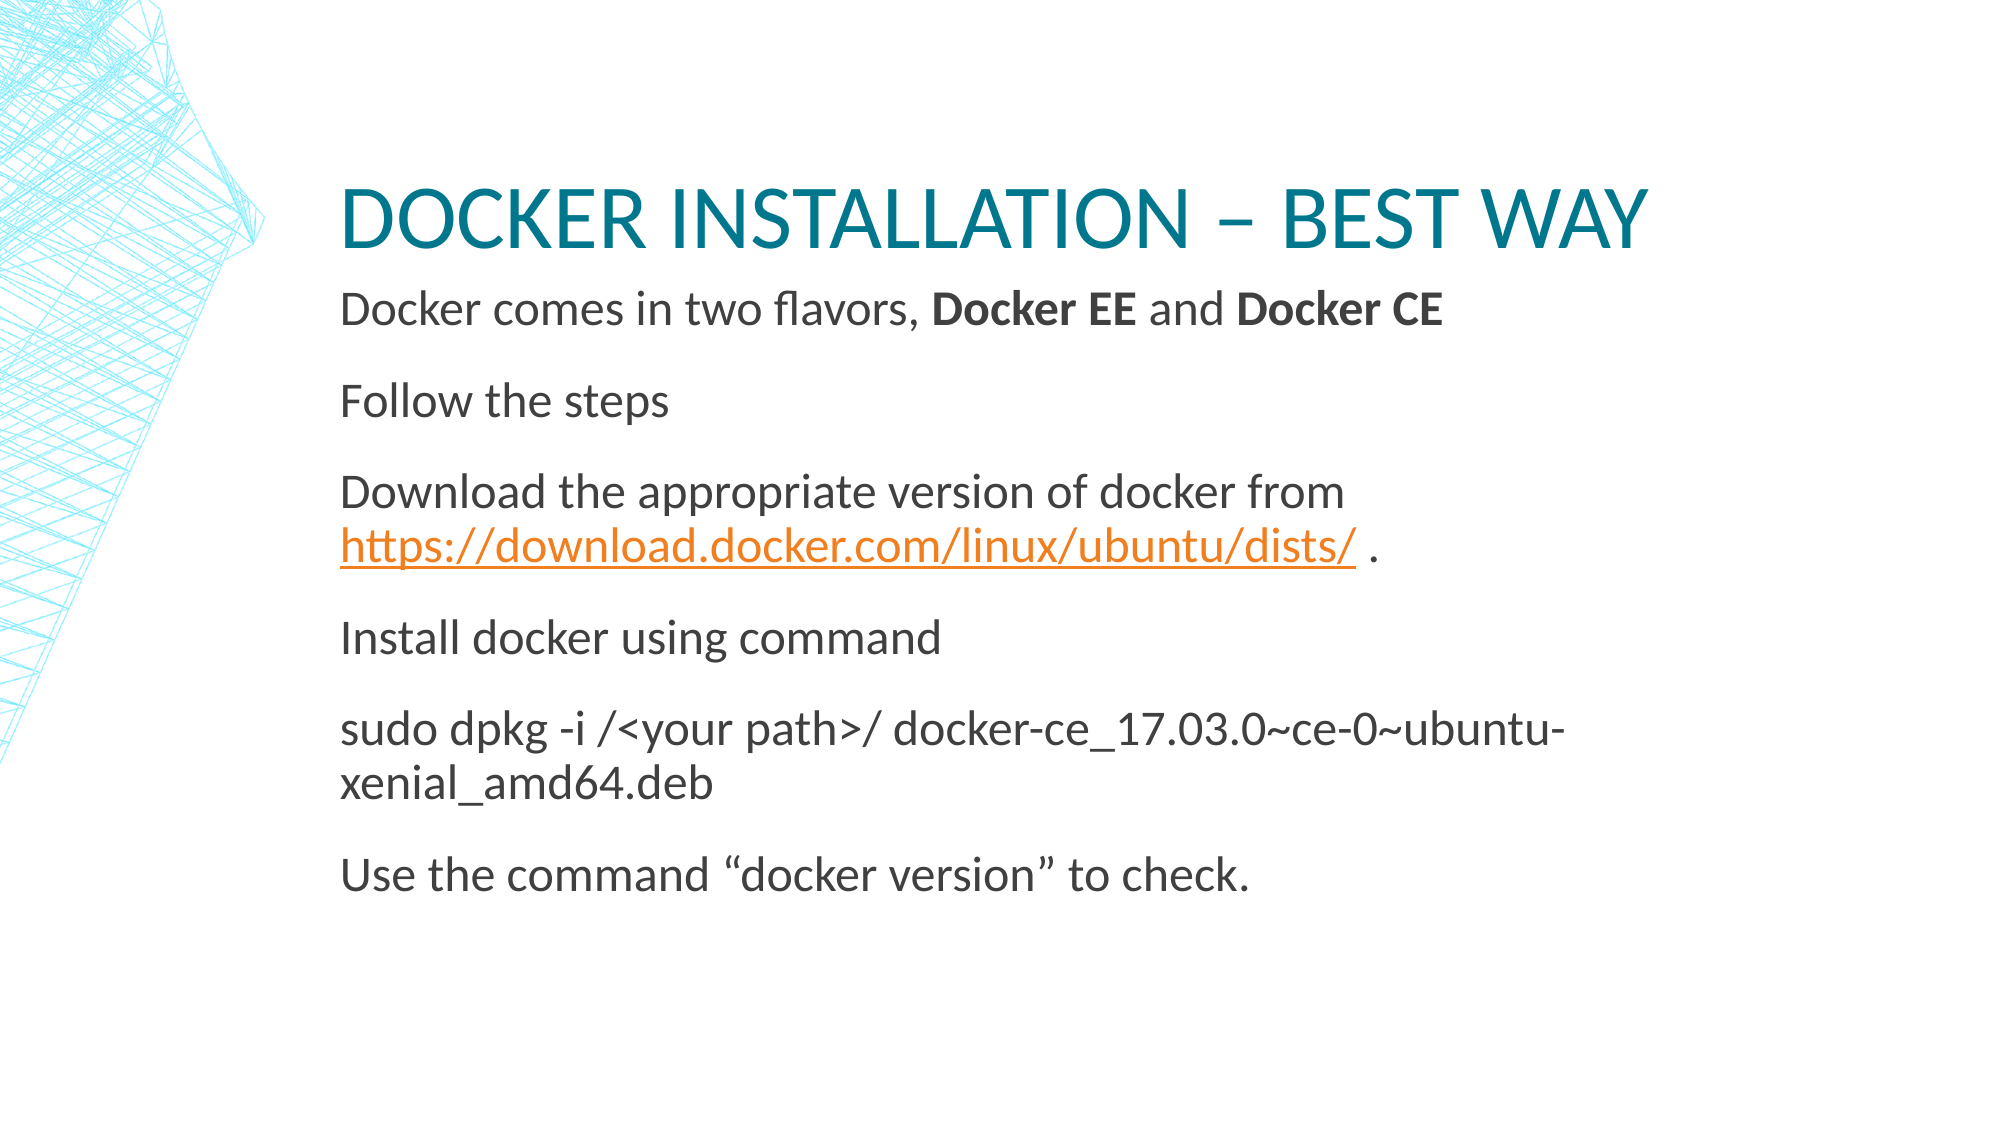

# Docker installation – Best way
Docker comes in two flavors, Docker EE and Docker CE
Follow the steps
Download the appropriate version of docker from https://download.docker.com/linux/ubuntu/dists/ .
Install docker using command
sudo dpkg -i /<your path>/ docker-ce_17.03.0~ce-0~ubuntu-xenial_amd64.deb
Use the command “docker version” to check.